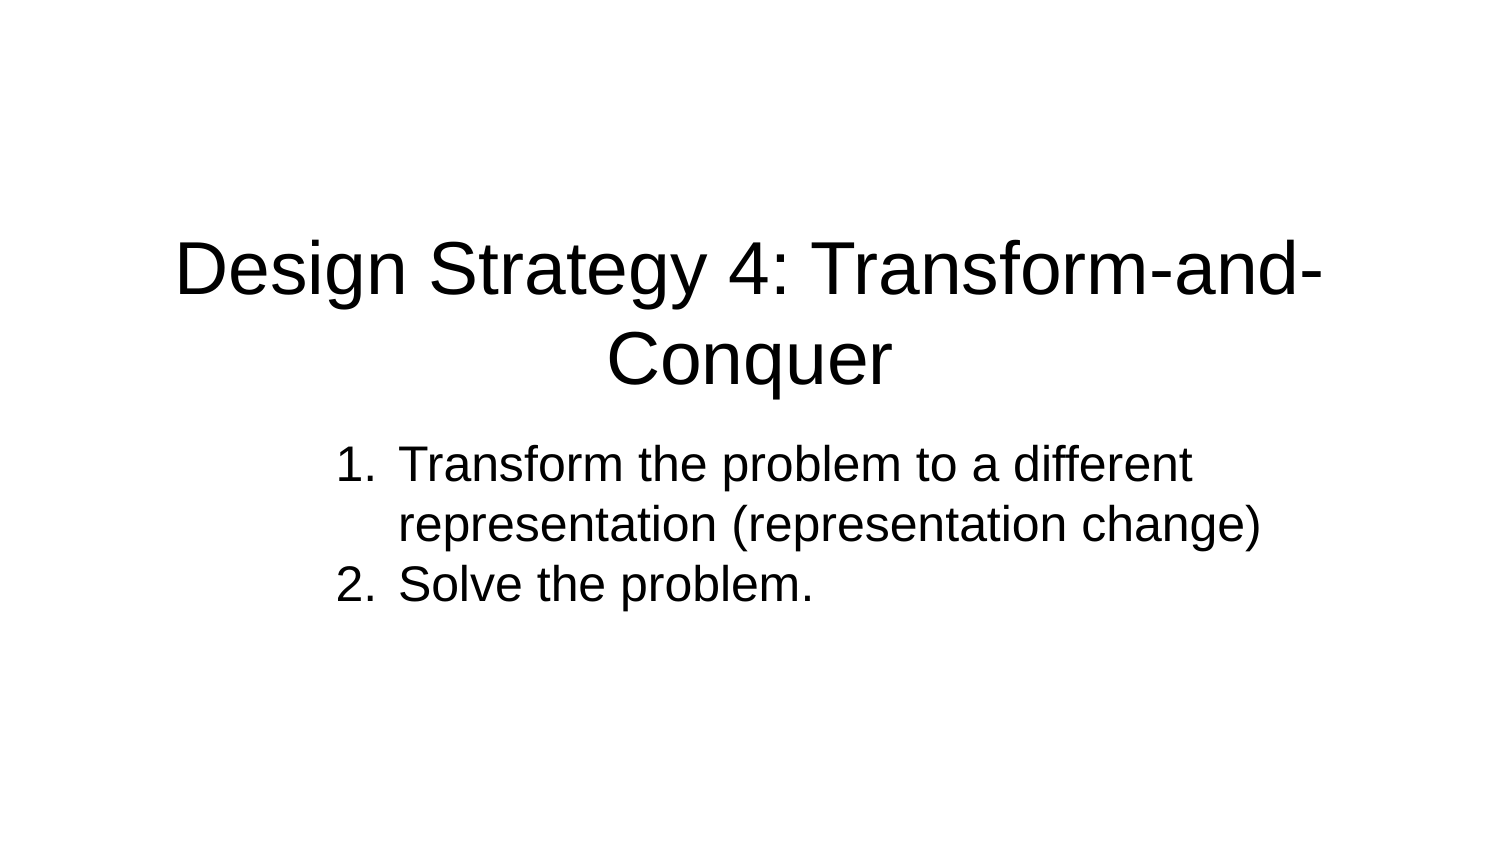

# Design Strategy 4: Transform-and-Conquer
Transform the problem to a different representation (representation change)
Solve the problem.